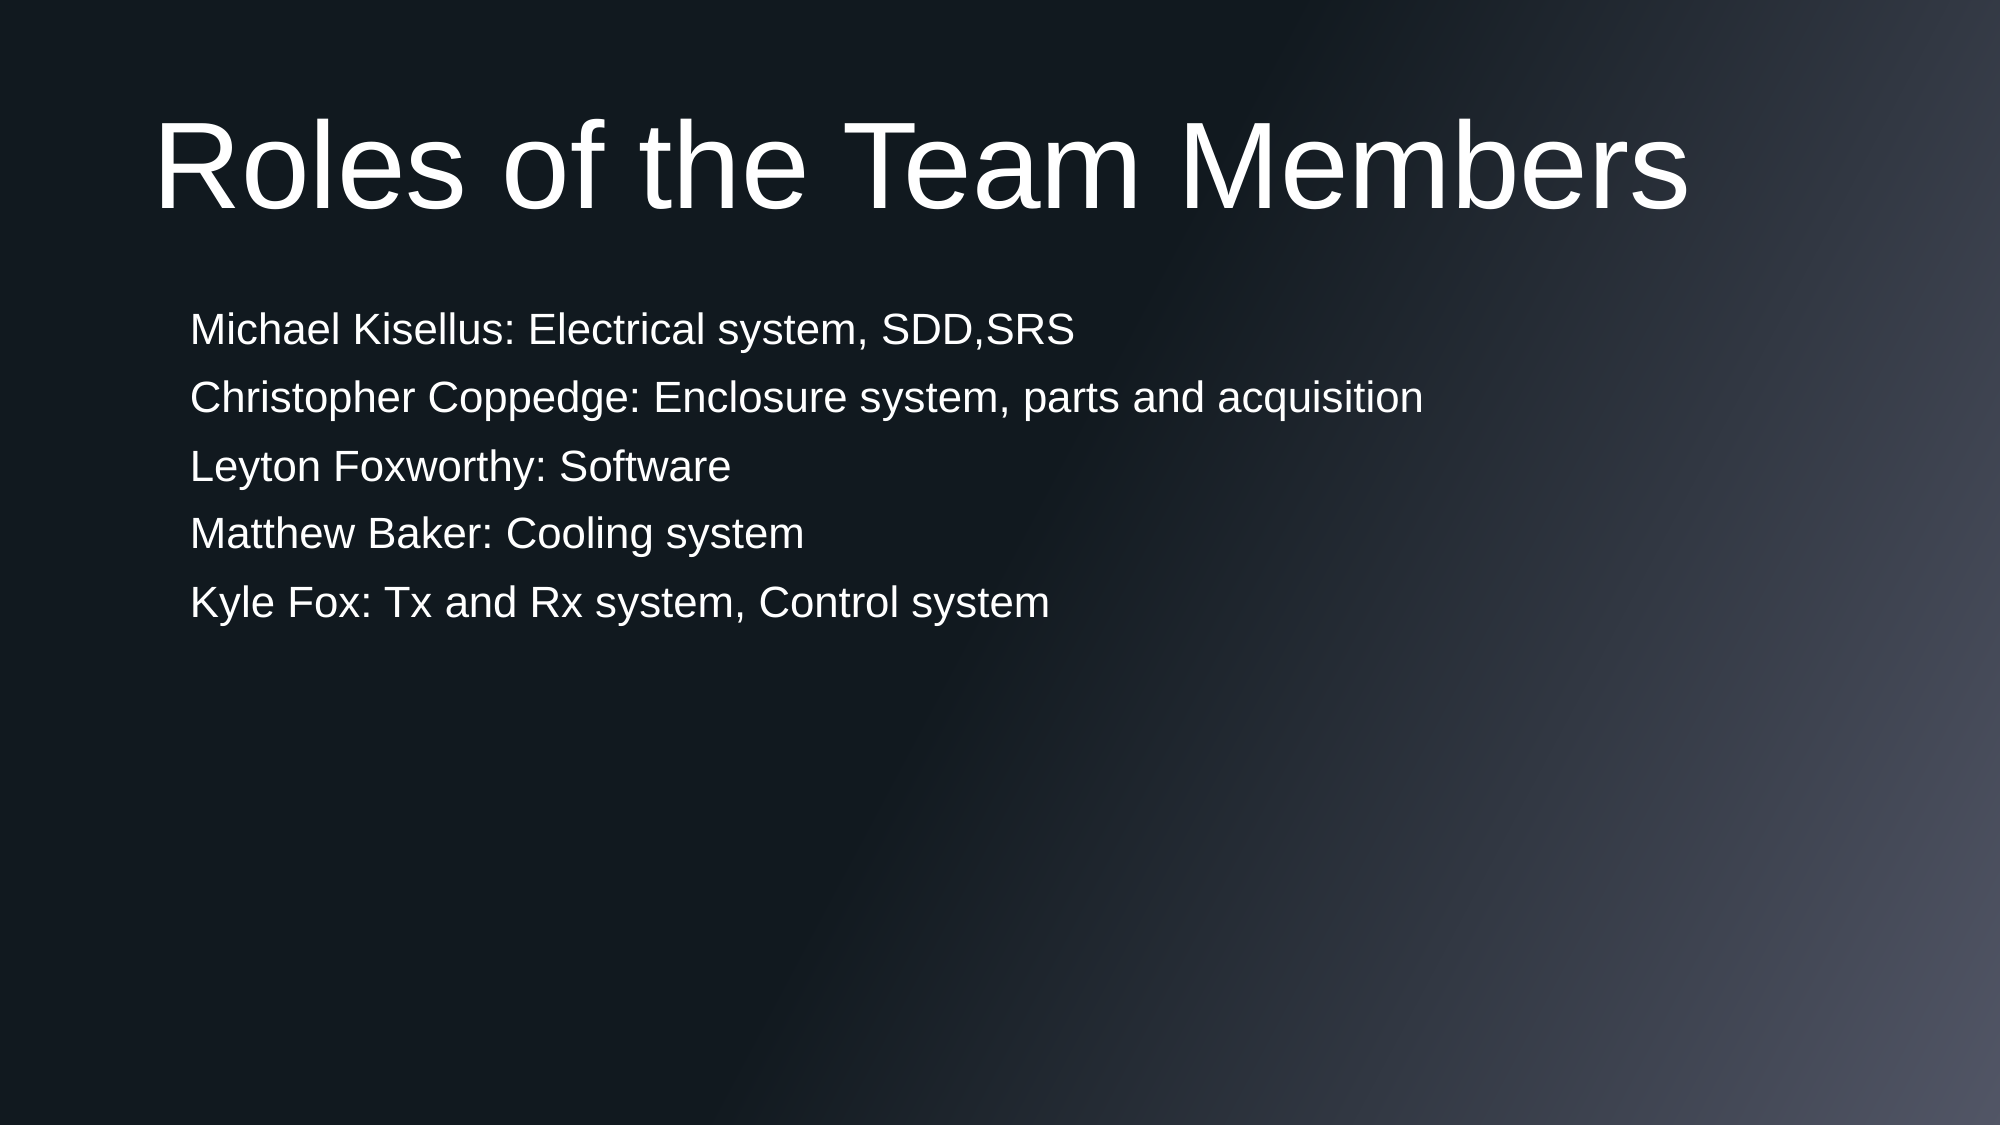

# Roles of the Team Members
Michael Kisellus: Electrical system, SDD,SRS
Christopher Coppedge: Enclosure system, parts and acquisition
Leyton Foxworthy: Software
Matthew Baker: Cooling system
Kyle Fox: Tx and Rx system, Control system